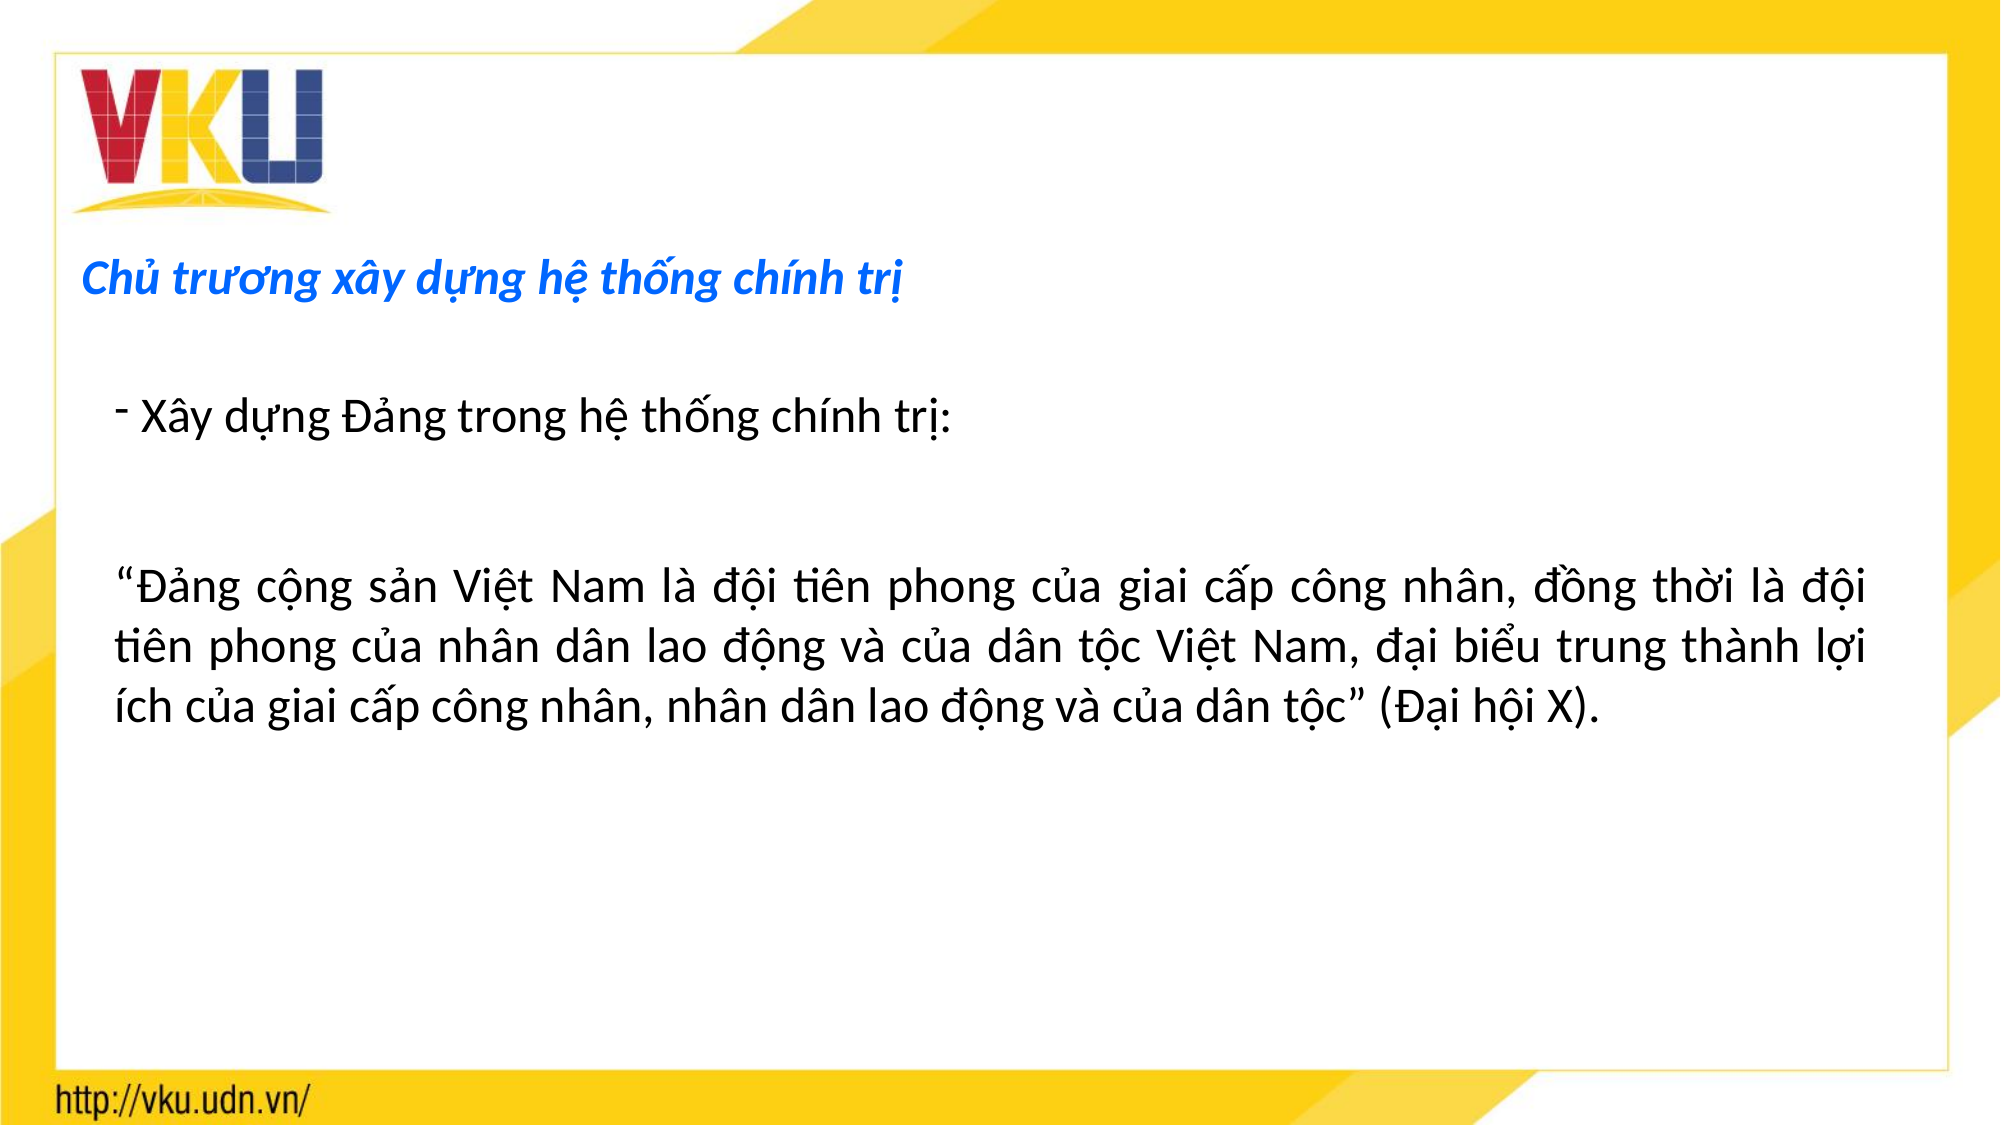

Chủ trương xây dựng hệ thống chính trị
 Xây dựng Đảng trong hệ thống chính trị:

“Đảng cộng sản Việt Nam là đội tiên phong của giai cấp công nhân, đồng thời là đội tiên phong của nhân dân lao động và của dân tộc Việt Nam, đại biểu trung thành lợi ích của giai cấp công nhân, nhân dân lao động và của dân tộc” (Đại hội X).